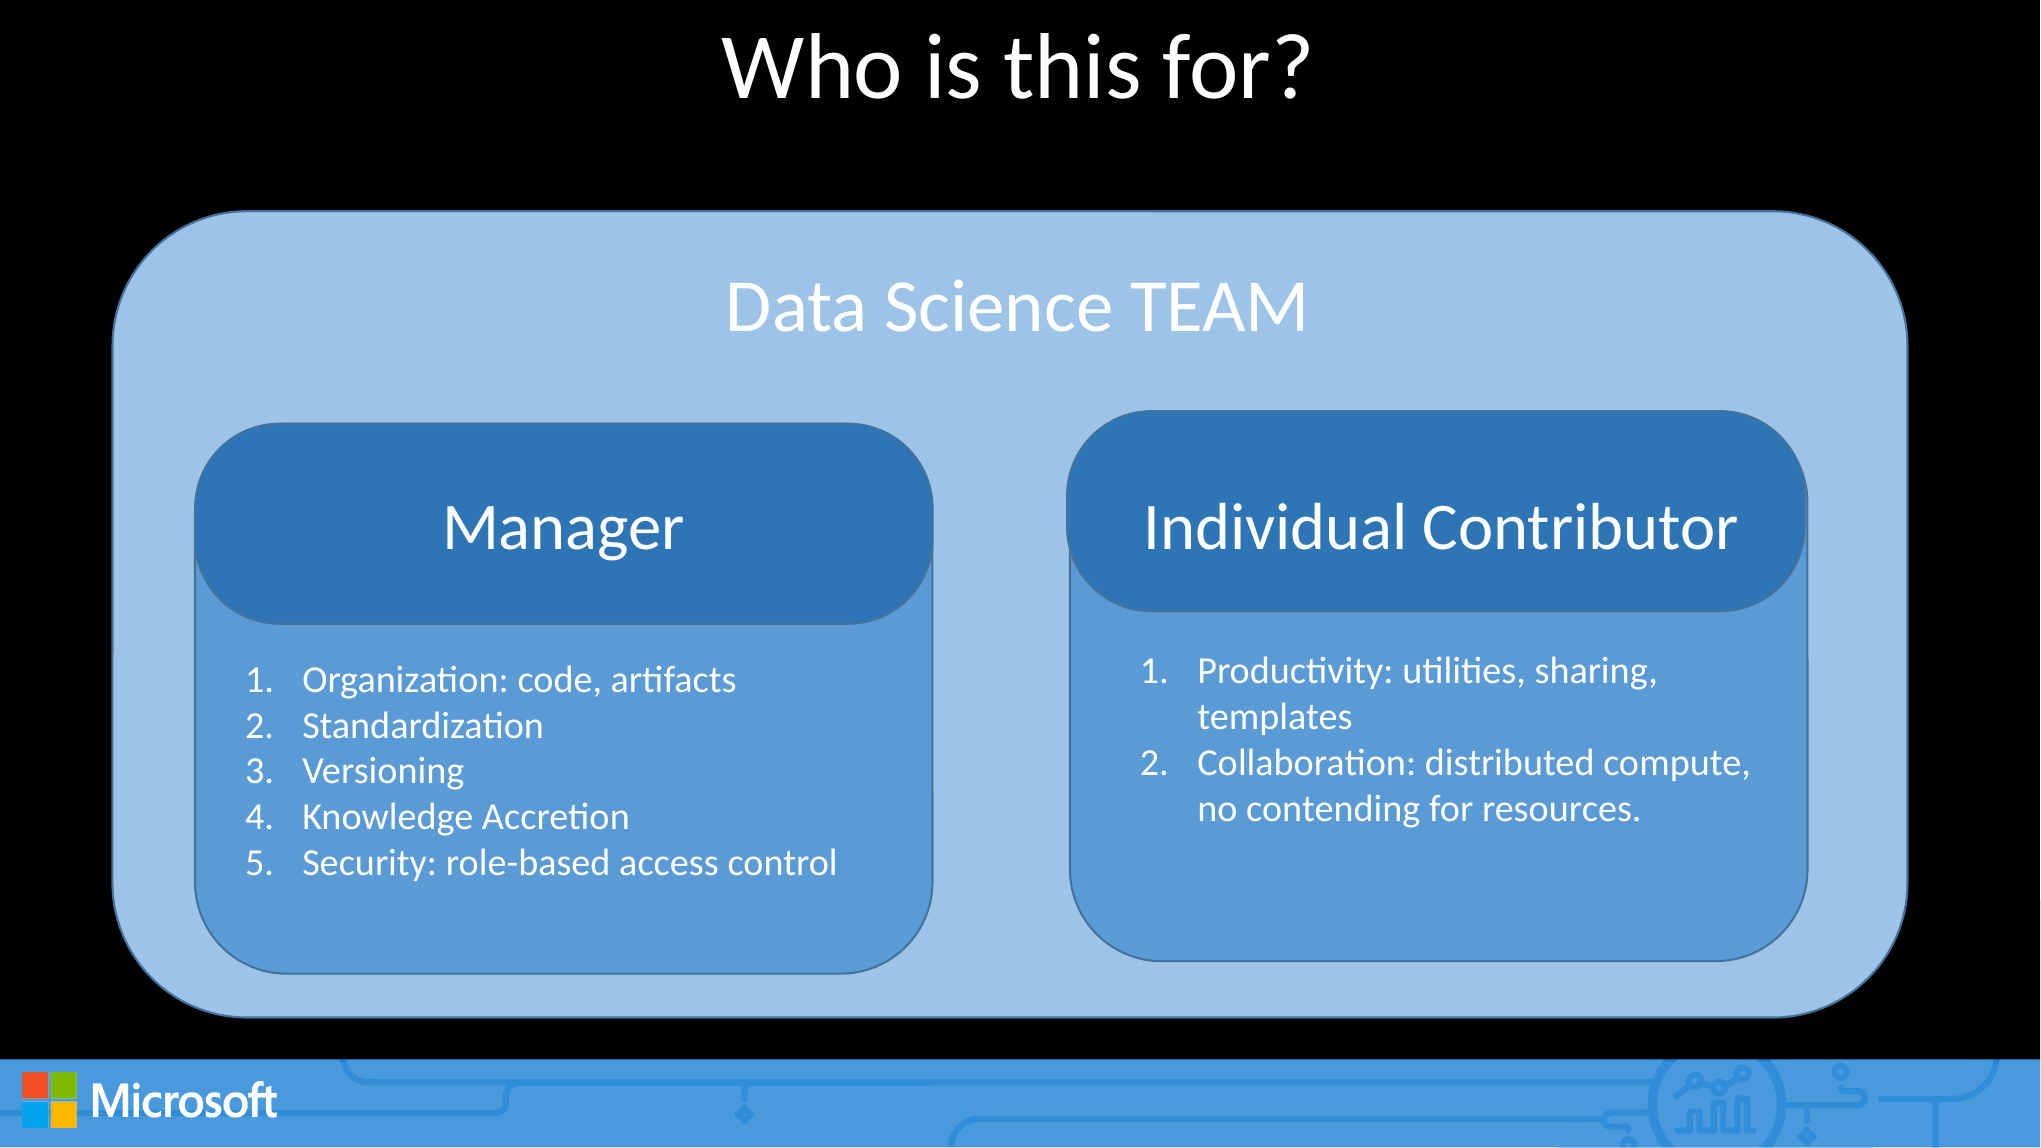

# Who is this for?

Data Science TEAM

Manager
Individual Contributor
Productivity: utilities, sharing, templates
Collaboration: distributed compute, no contending for resources.
Organization: code, artifacts
Standardization
Versioning
Knowledge Accretion
Security: role-based access control